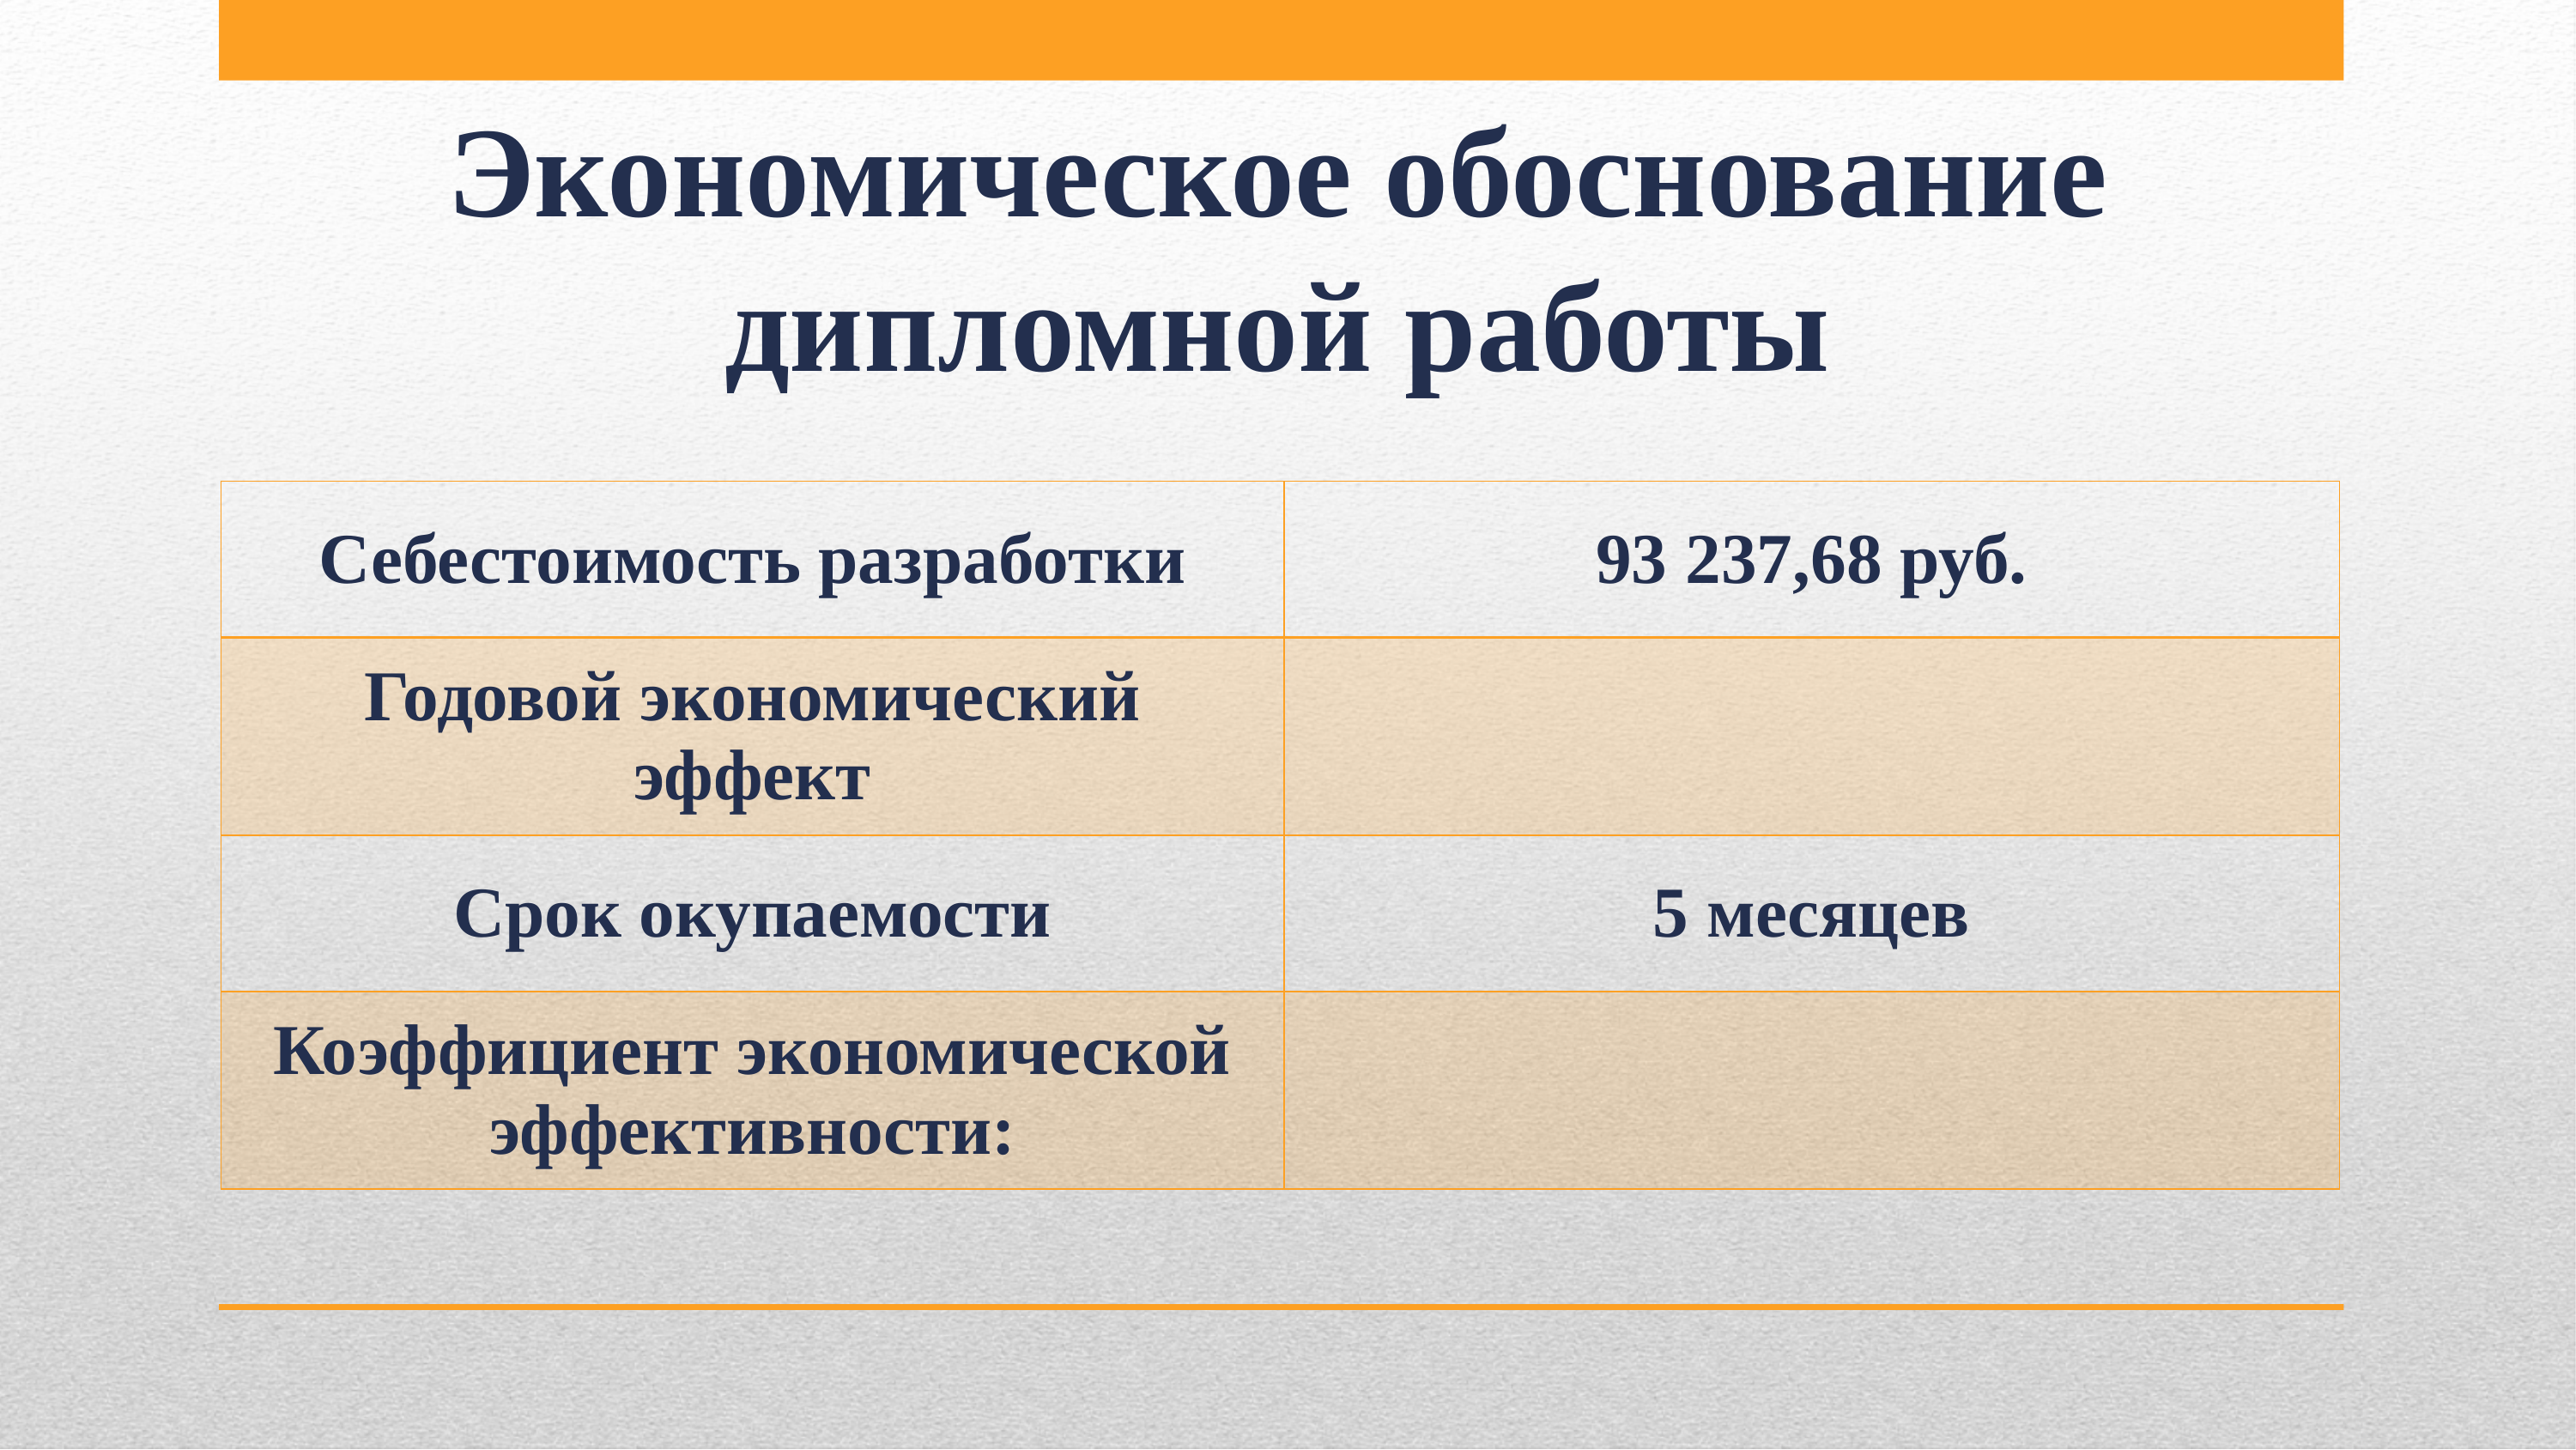

Экономическое обоснование дипломной работы
| Себестоимость разработки | 93 237,68 руб. |
| --- | --- |
| Годовой экономический эффект |  |
| Срок окупаемости | 5 месяцев |
| Коэффициент экономической эффективности: |  |